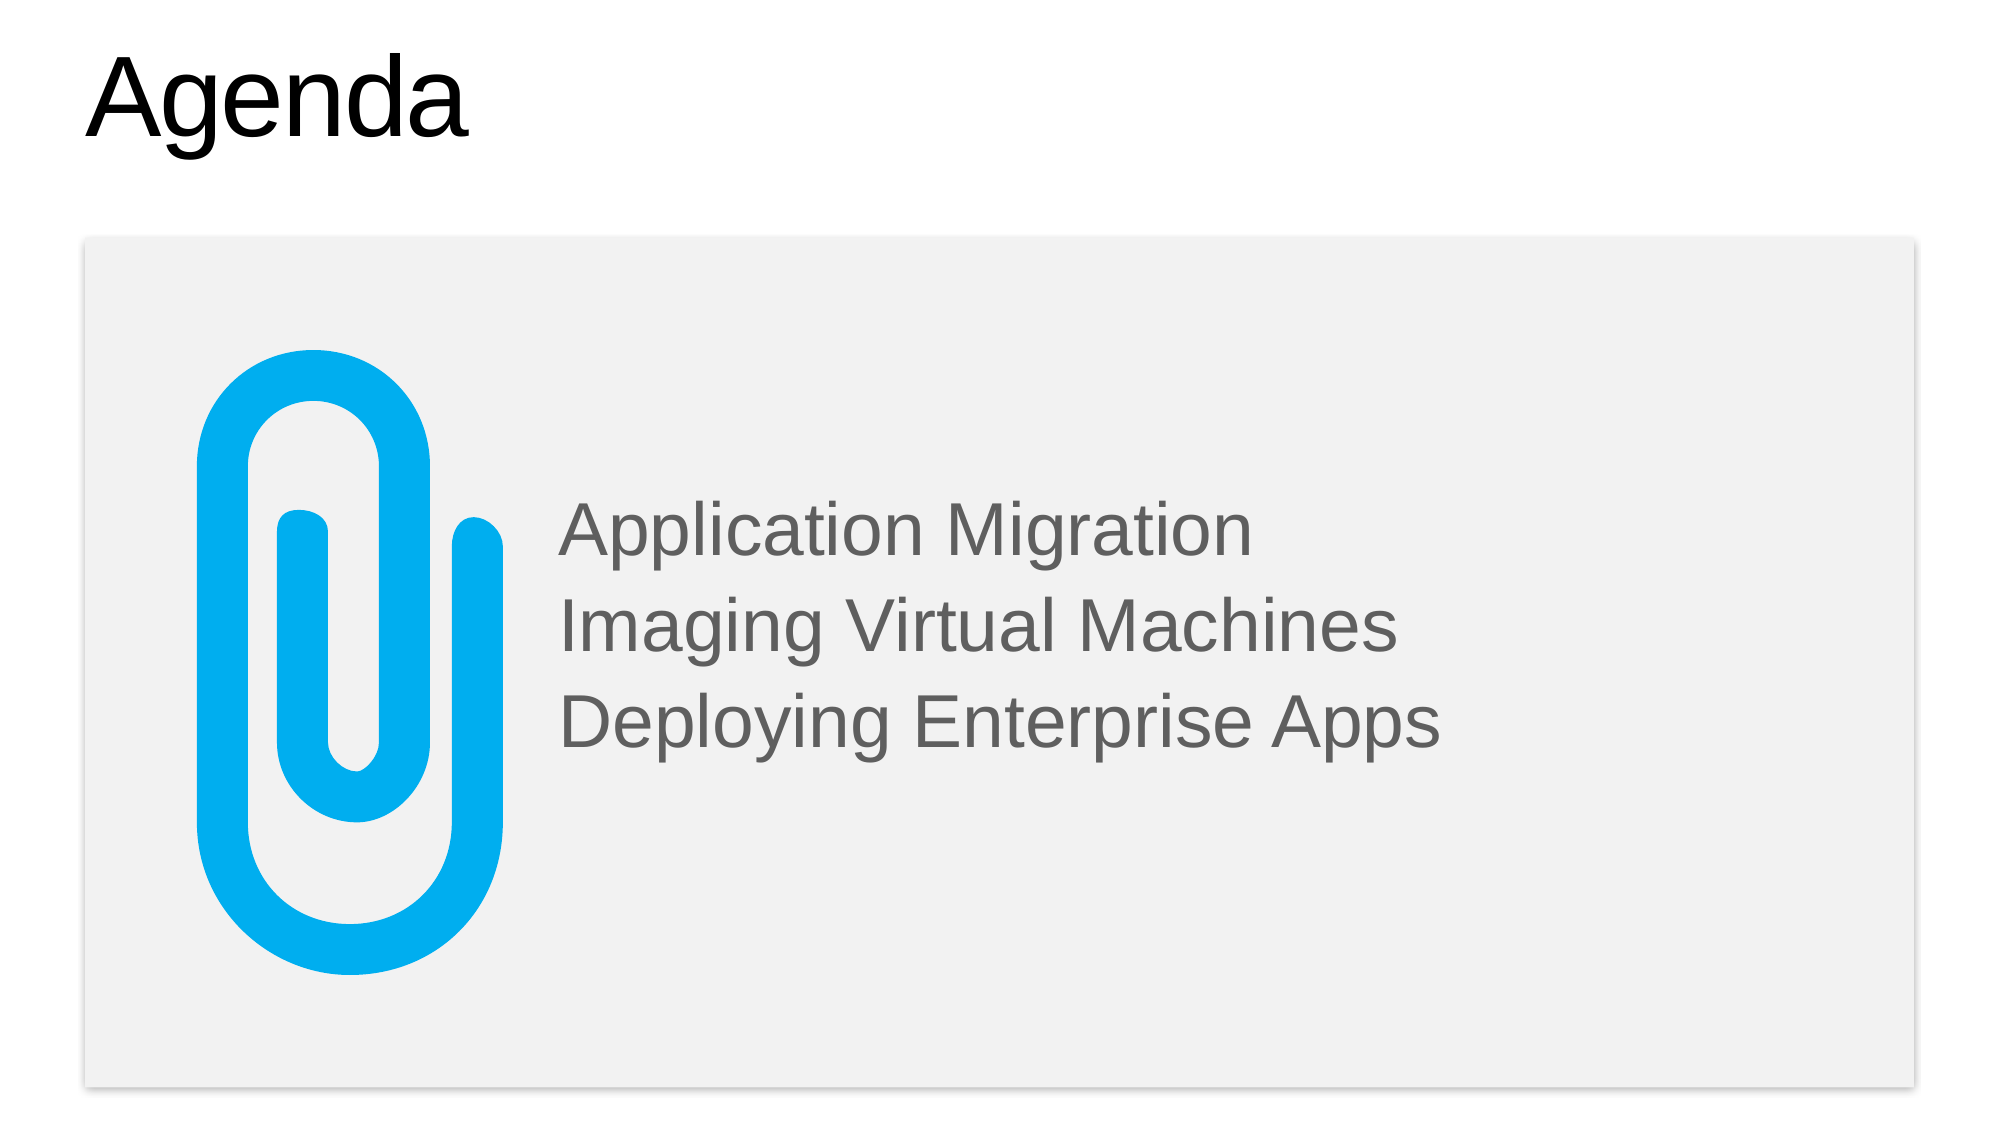

# Agenda

Application Migration
Imaging Virtual Machines
Deploying Enterprise Apps